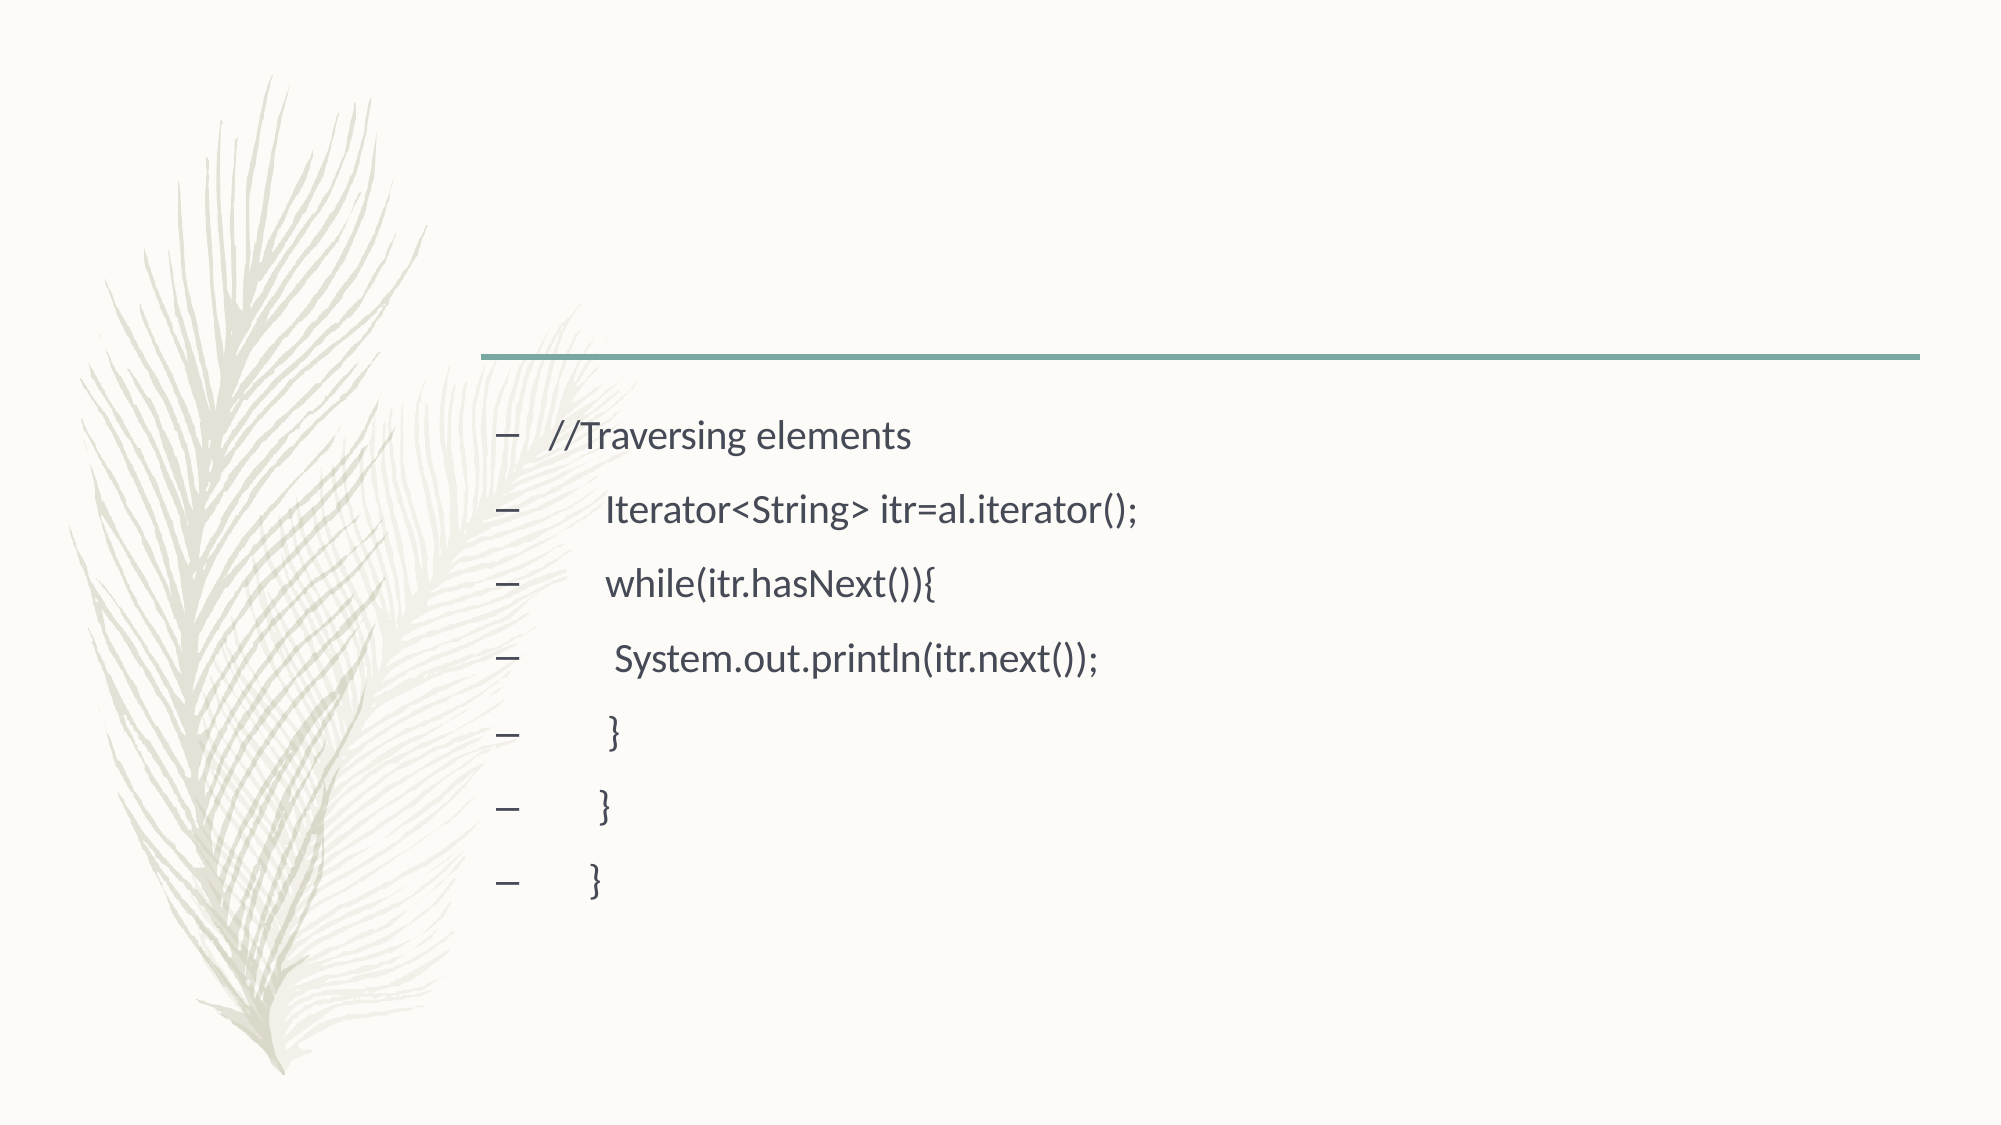

//Traversing elements
Iterator<String> itr=al.iterator();
while(itr.hasNext()){
System.out.println(itr.next());
–	}
–	}
–	}